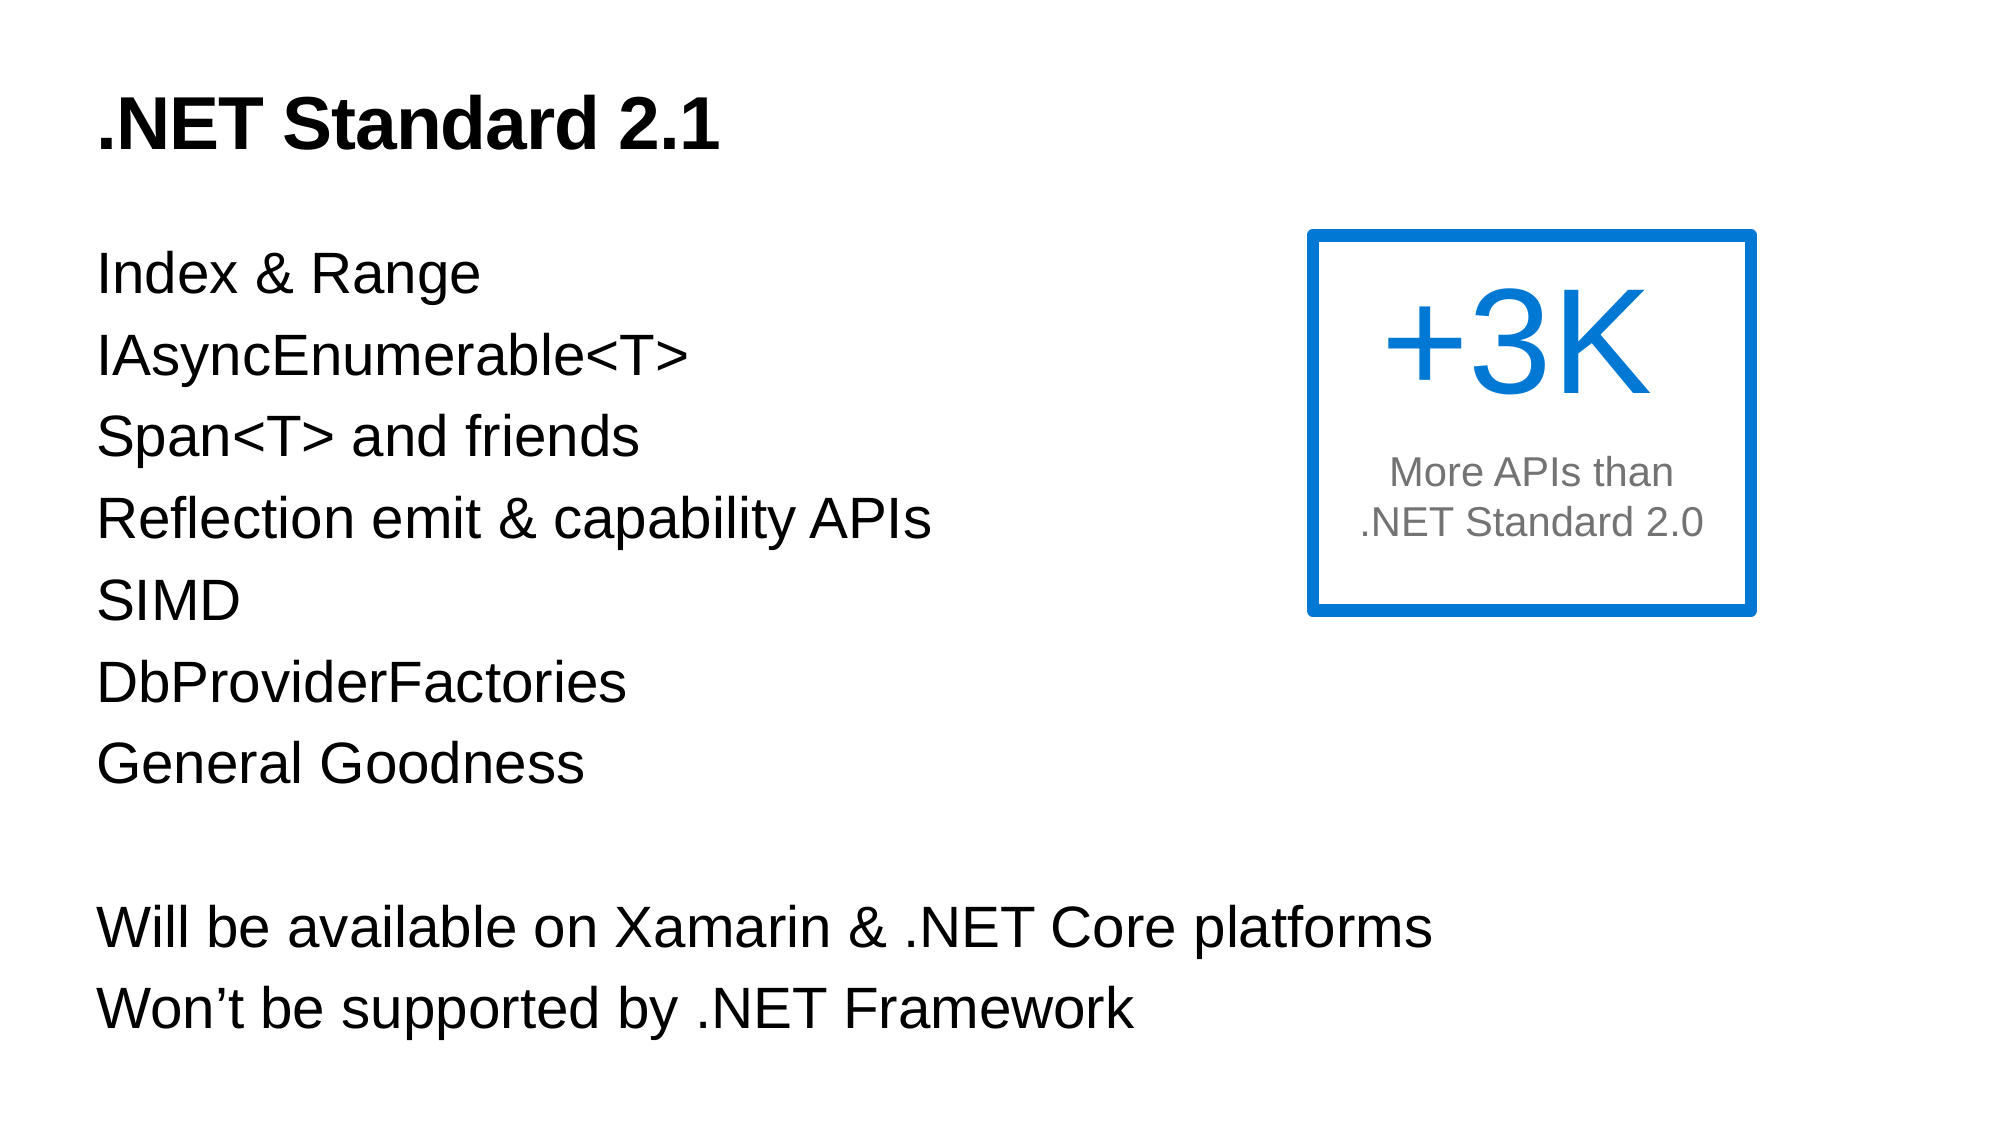

# .NET Standard 2.1
Index & Range
IAsyncEnumerable<T>
Span<T> and friends
Reflection emit & capability APIs
SIMD
DbProviderFactories
General Goodness

Will be available on Xamarin & .NET Core platforms
Won’t be supported by .NET Framework

+3K
More APIs than
.NET Standard 2.0